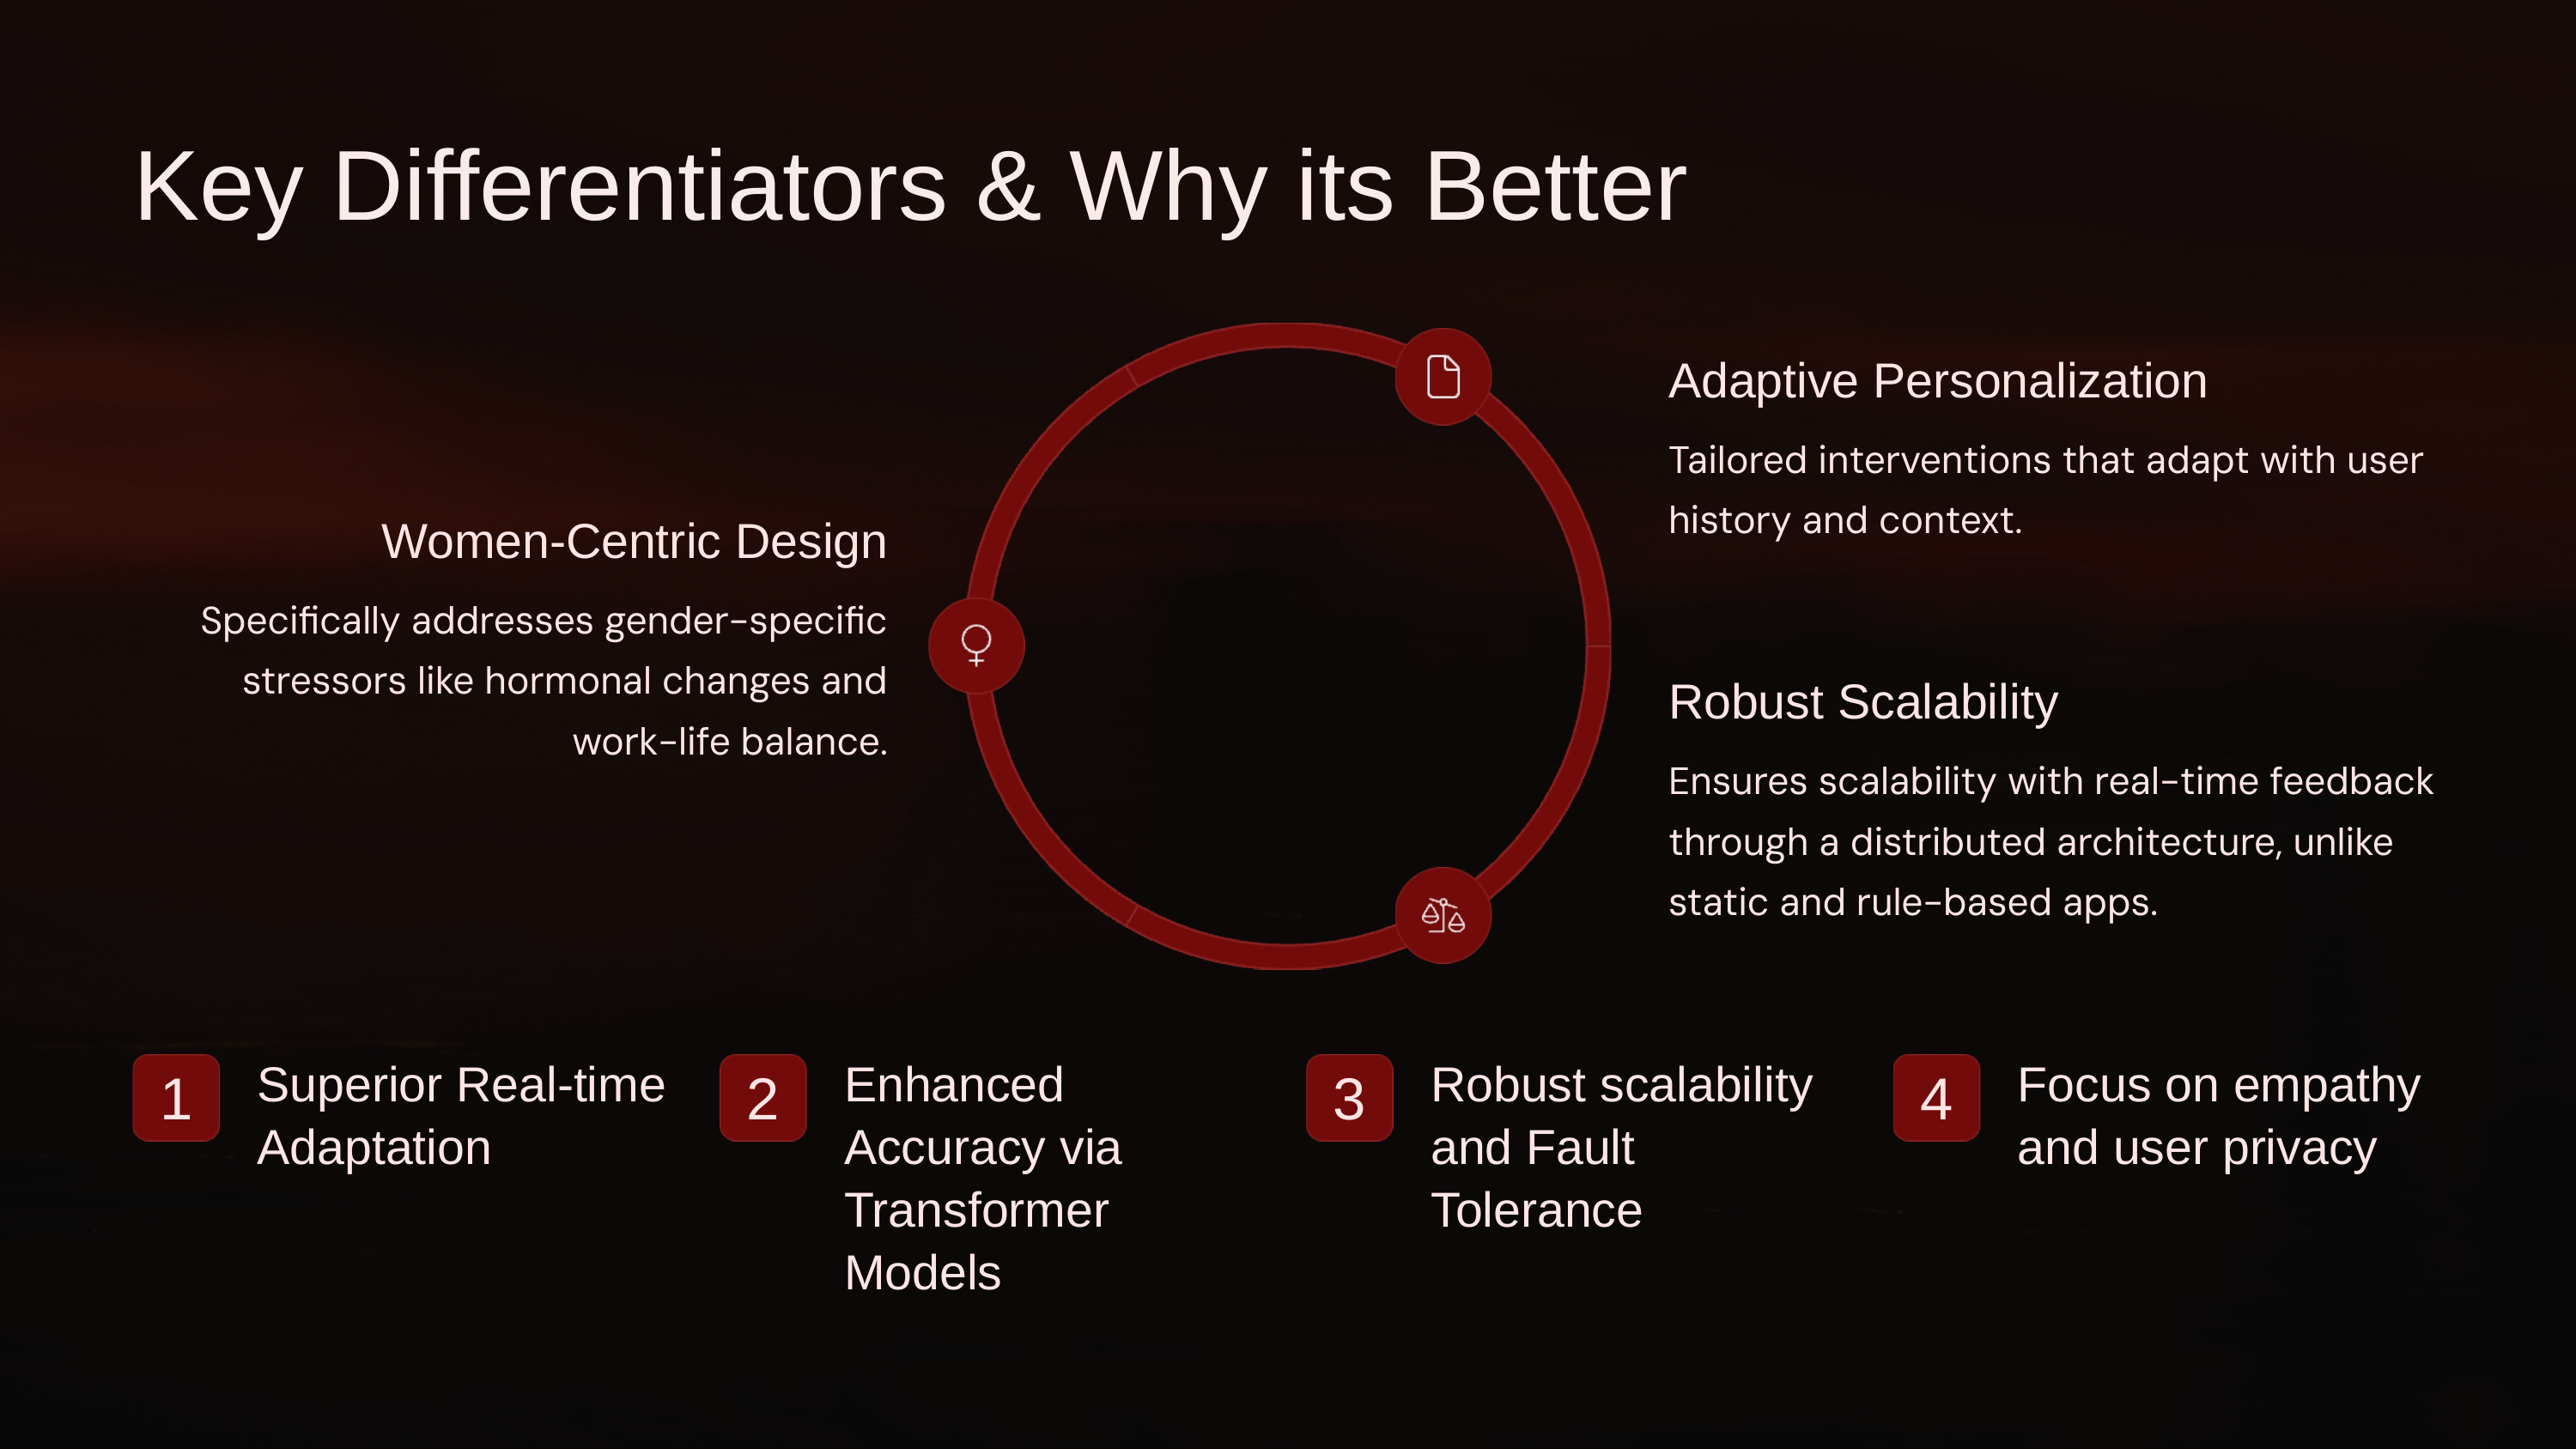

Key Differentiators & Why its Better

Adaptive Personalization

Tailored interventions that adapt with user history and context.

Women-Centric Design

Specifically addresses gender-specific stressors like hormonal changes and work-life balance.

Robust Scalability

Ensures scalability with real-time feedback through a distributed architecture, unlike static and rule-based apps.

Superior Real-time Adaptation

Enhanced Accuracy via Transformer Models

Robust scalability and Fault Tolerance

Focus on empathy and user privacy

1

2

3

4